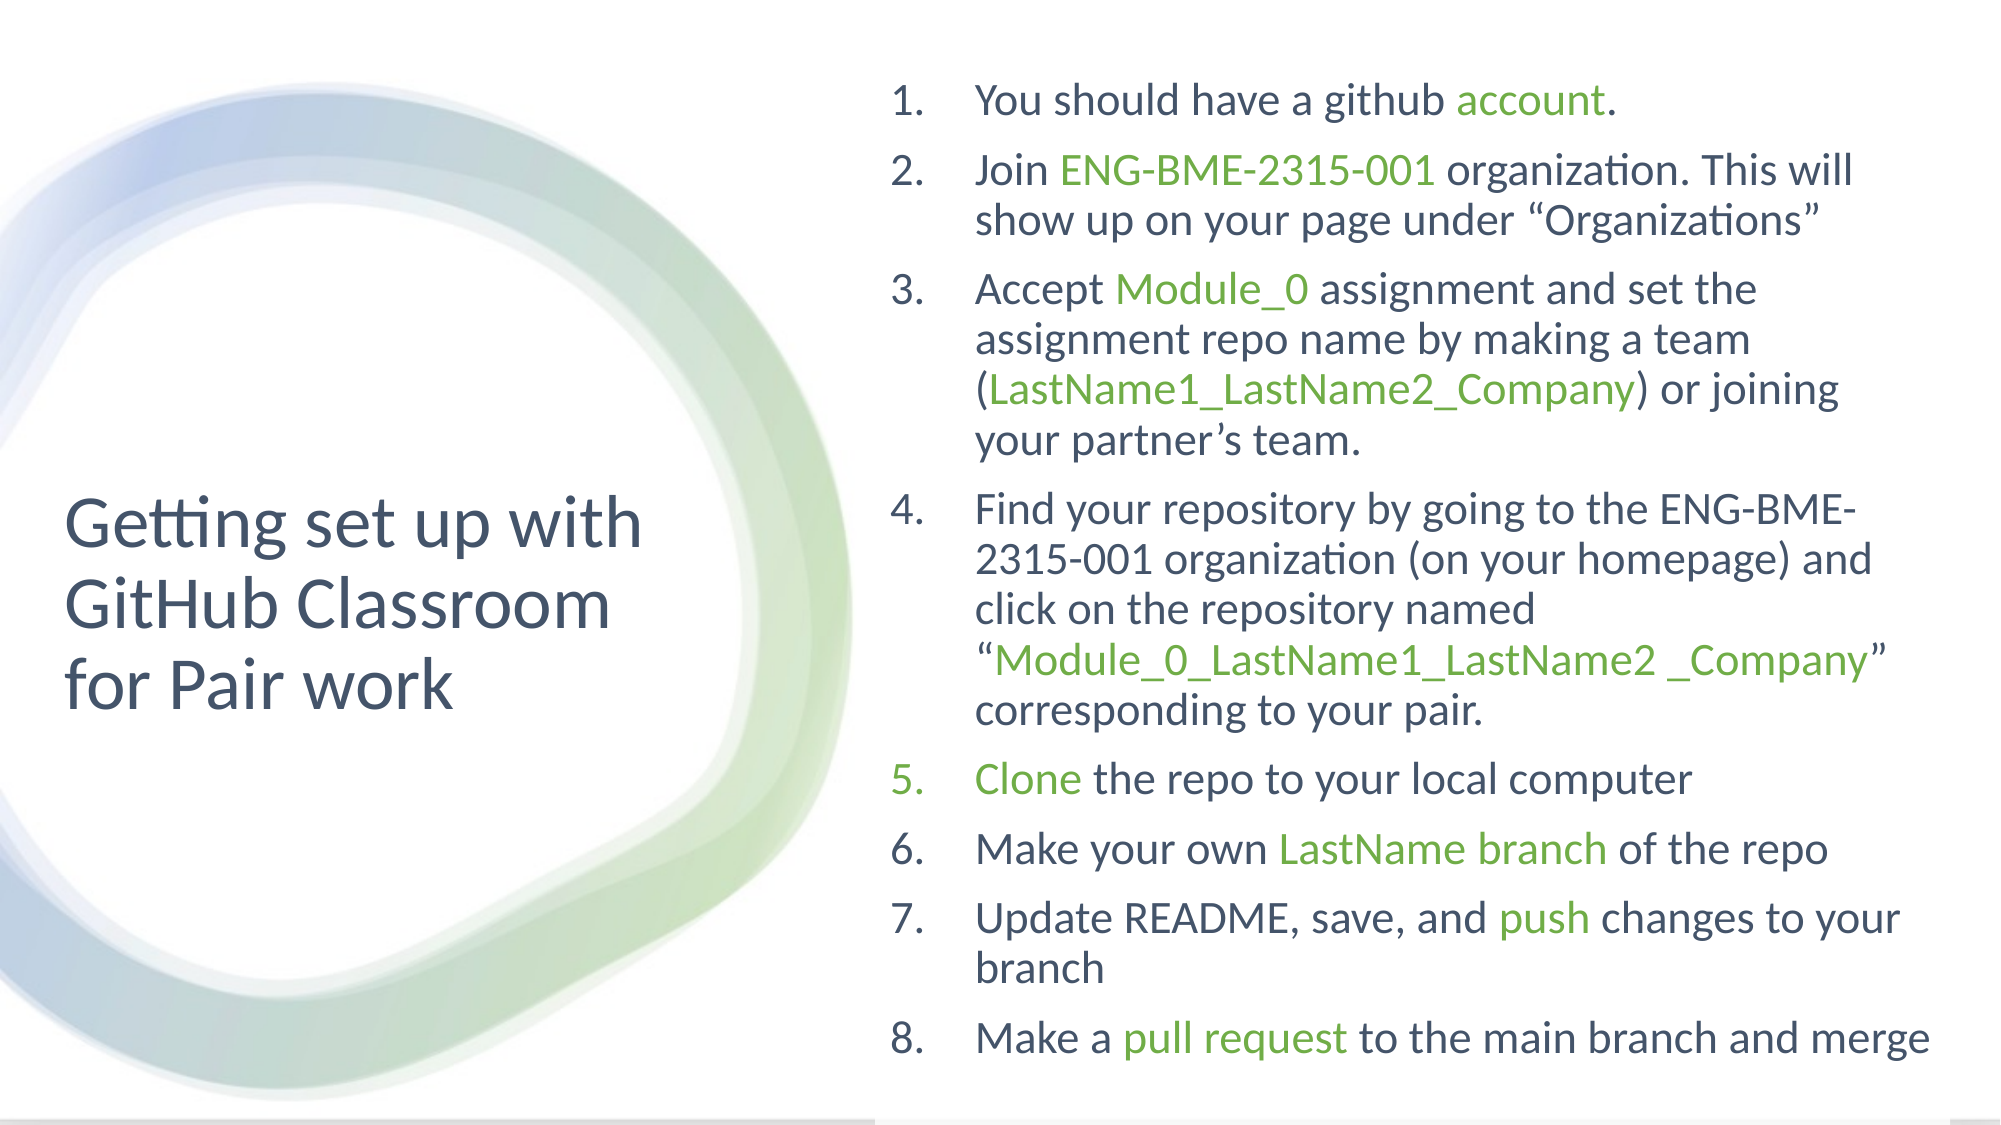

You should have a github account.
Join ENG-BME-2315-001 organization. This will show up on your page under “Organizations”
Accept Module_0 assignment and set the assignment repo name by making a team (LastName1_LastName2_Company) or joining your partner’s team.
Find your repository by going to the ENG-BME-2315-001 organization (on your homepage) and click on the repository named “Module_0_LastName1_LastName2 _Company” corresponding to your pair.
Clone the repo to your local computer
Make your own LastName branch of the repo
Update README, save, and push changes to your branch
Make a pull request to the main branch and merge
# Getting set up with GitHub Classroom for Pair work